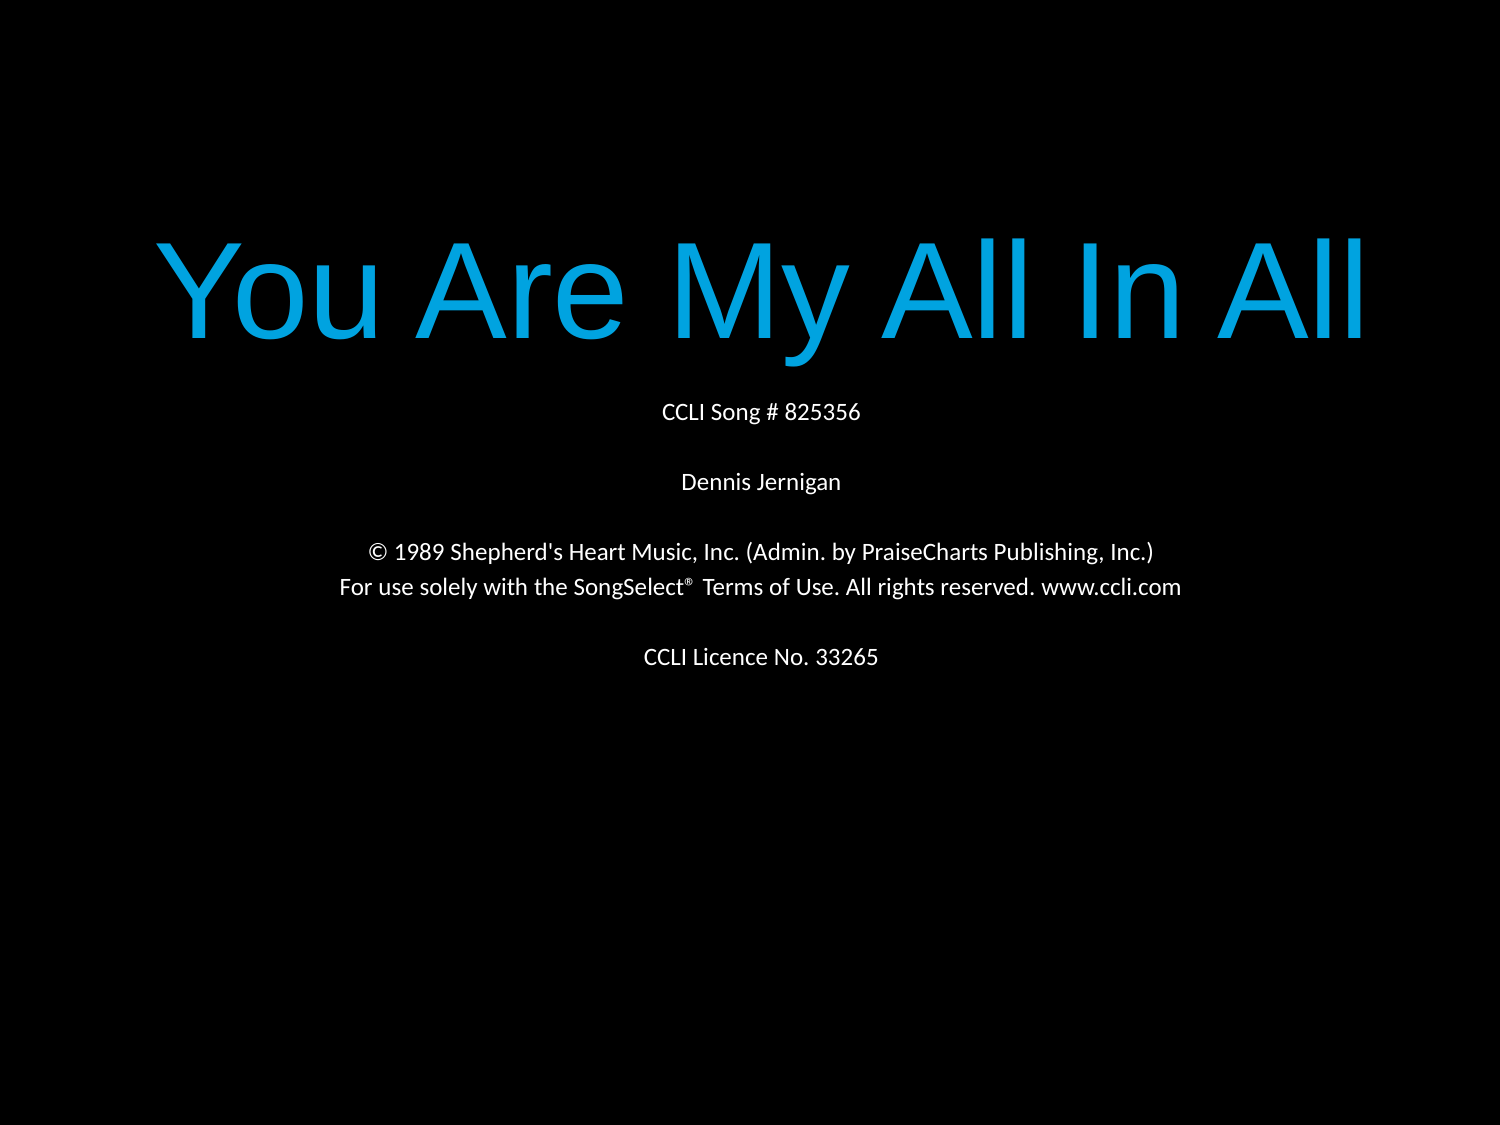

You Are My All In All
CCLI Song # 825356

Dennis Jernigan

© 1989 Shepherd's Heart Music, Inc. (Admin. by PraiseCharts Publishing, Inc.)
For use solely with the SongSelect® Terms of Use. All rights reserved. www.ccli.com

CCLI Licence No. 33265